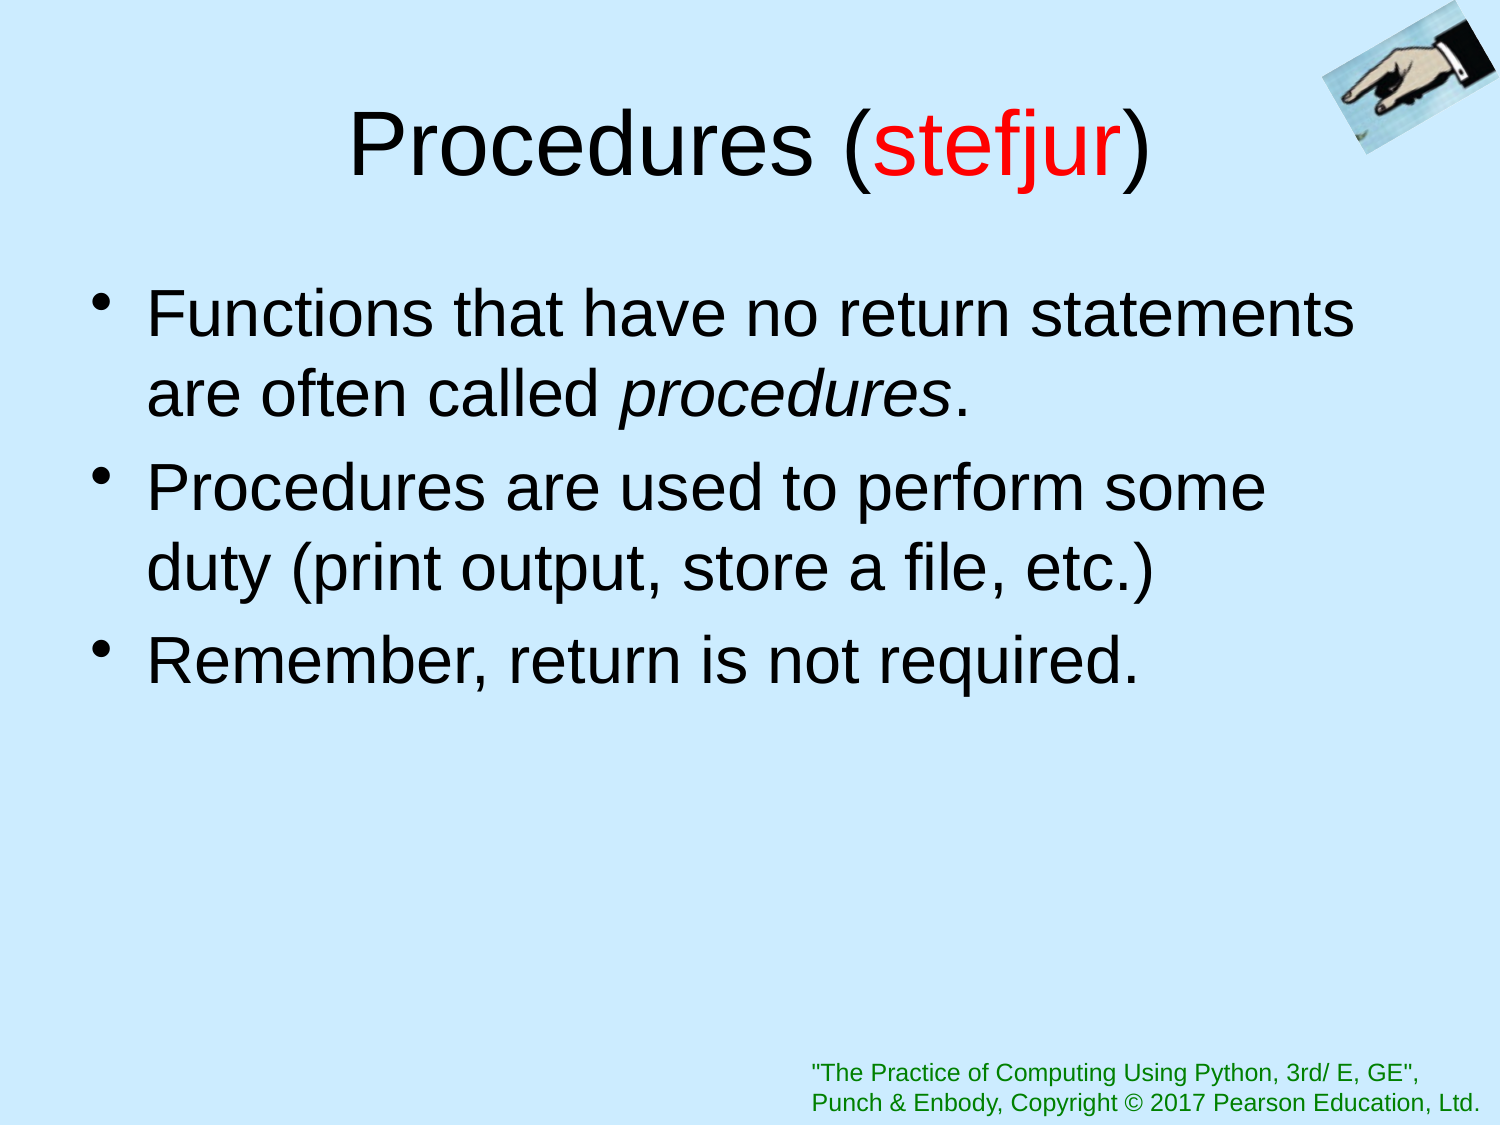

# Procedures (stefjur)
Functions that have no return statements are often called procedures.
Procedures are used to perform some duty (print output, store a file, etc.)
Remember, return is not required.